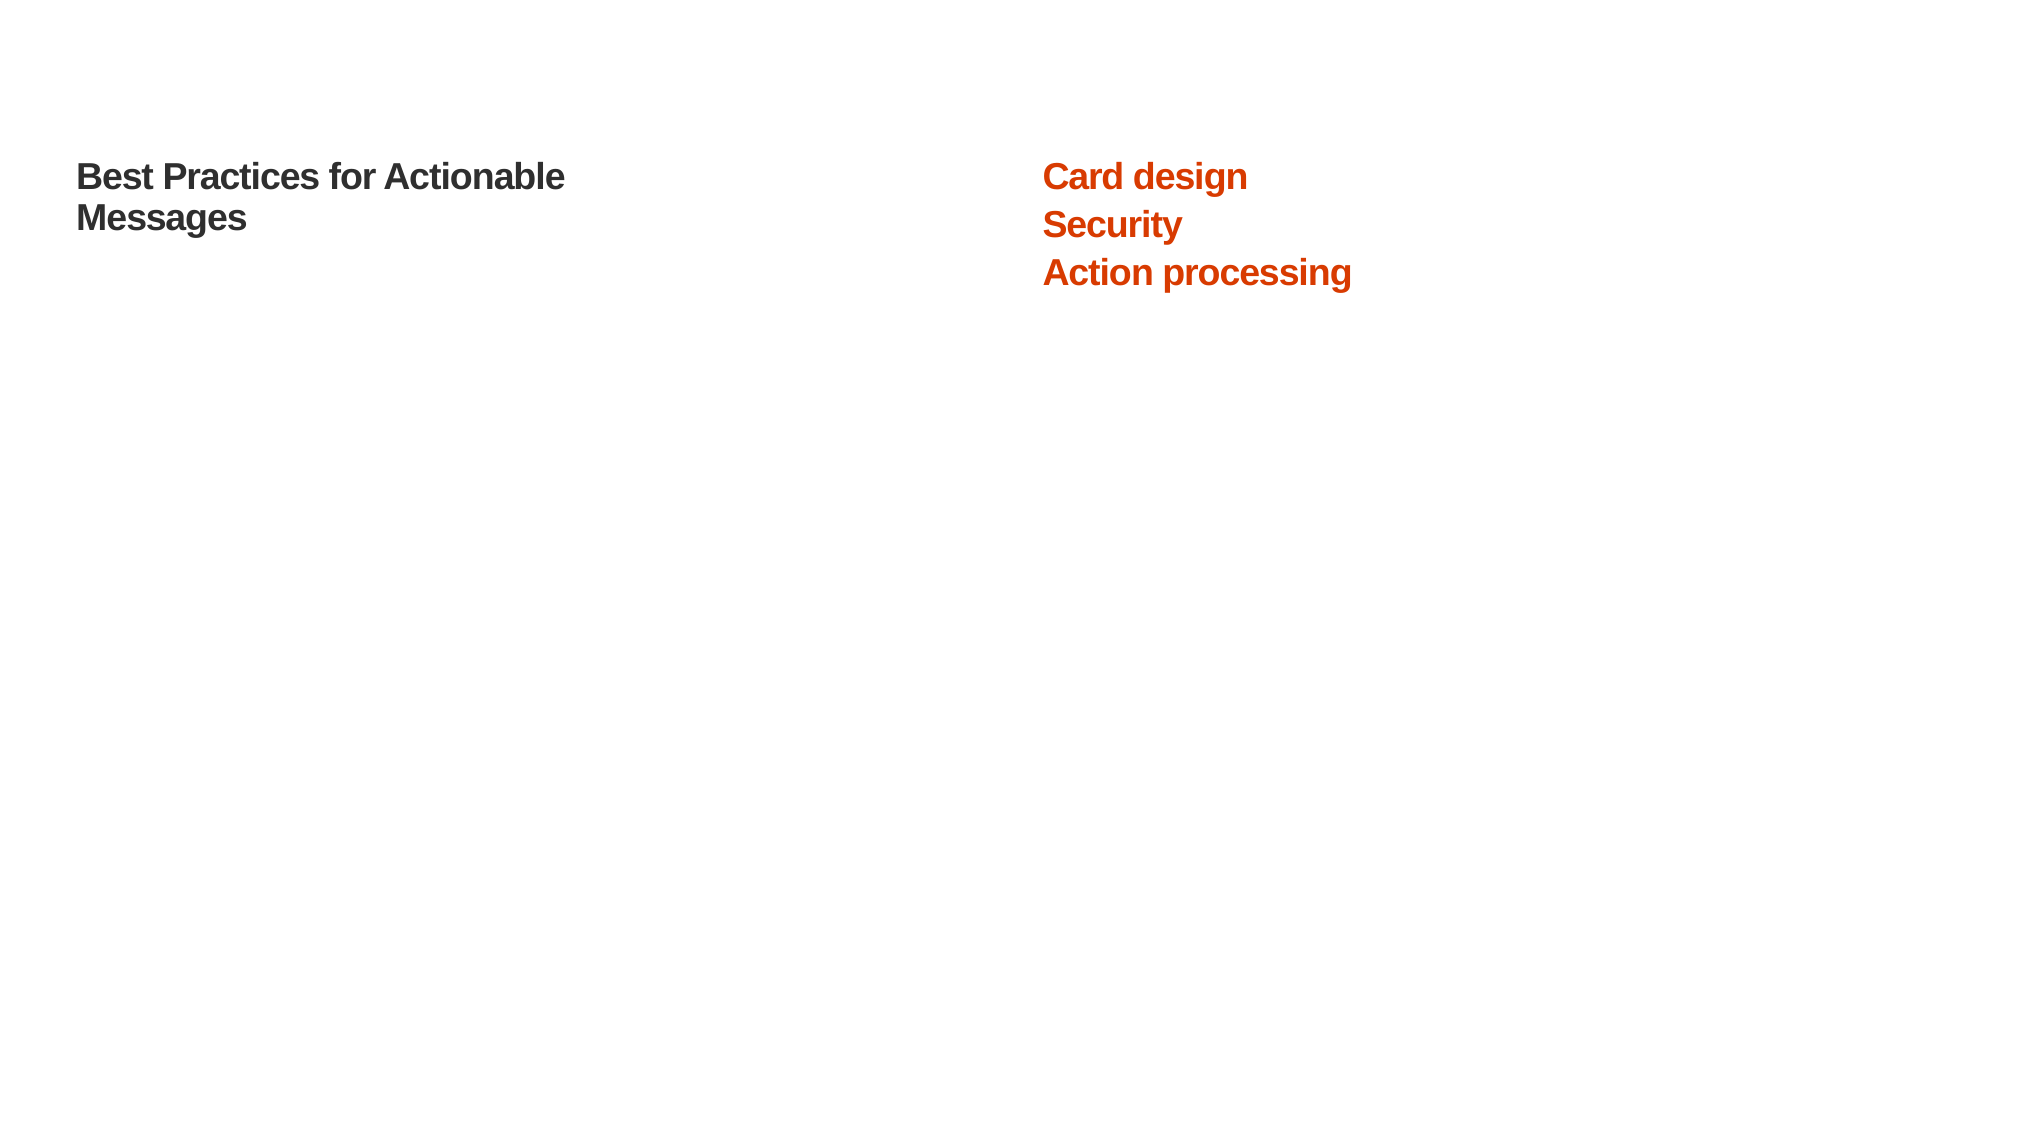

# Best Practices for Actionable Messages
Card design
Security
Action processing